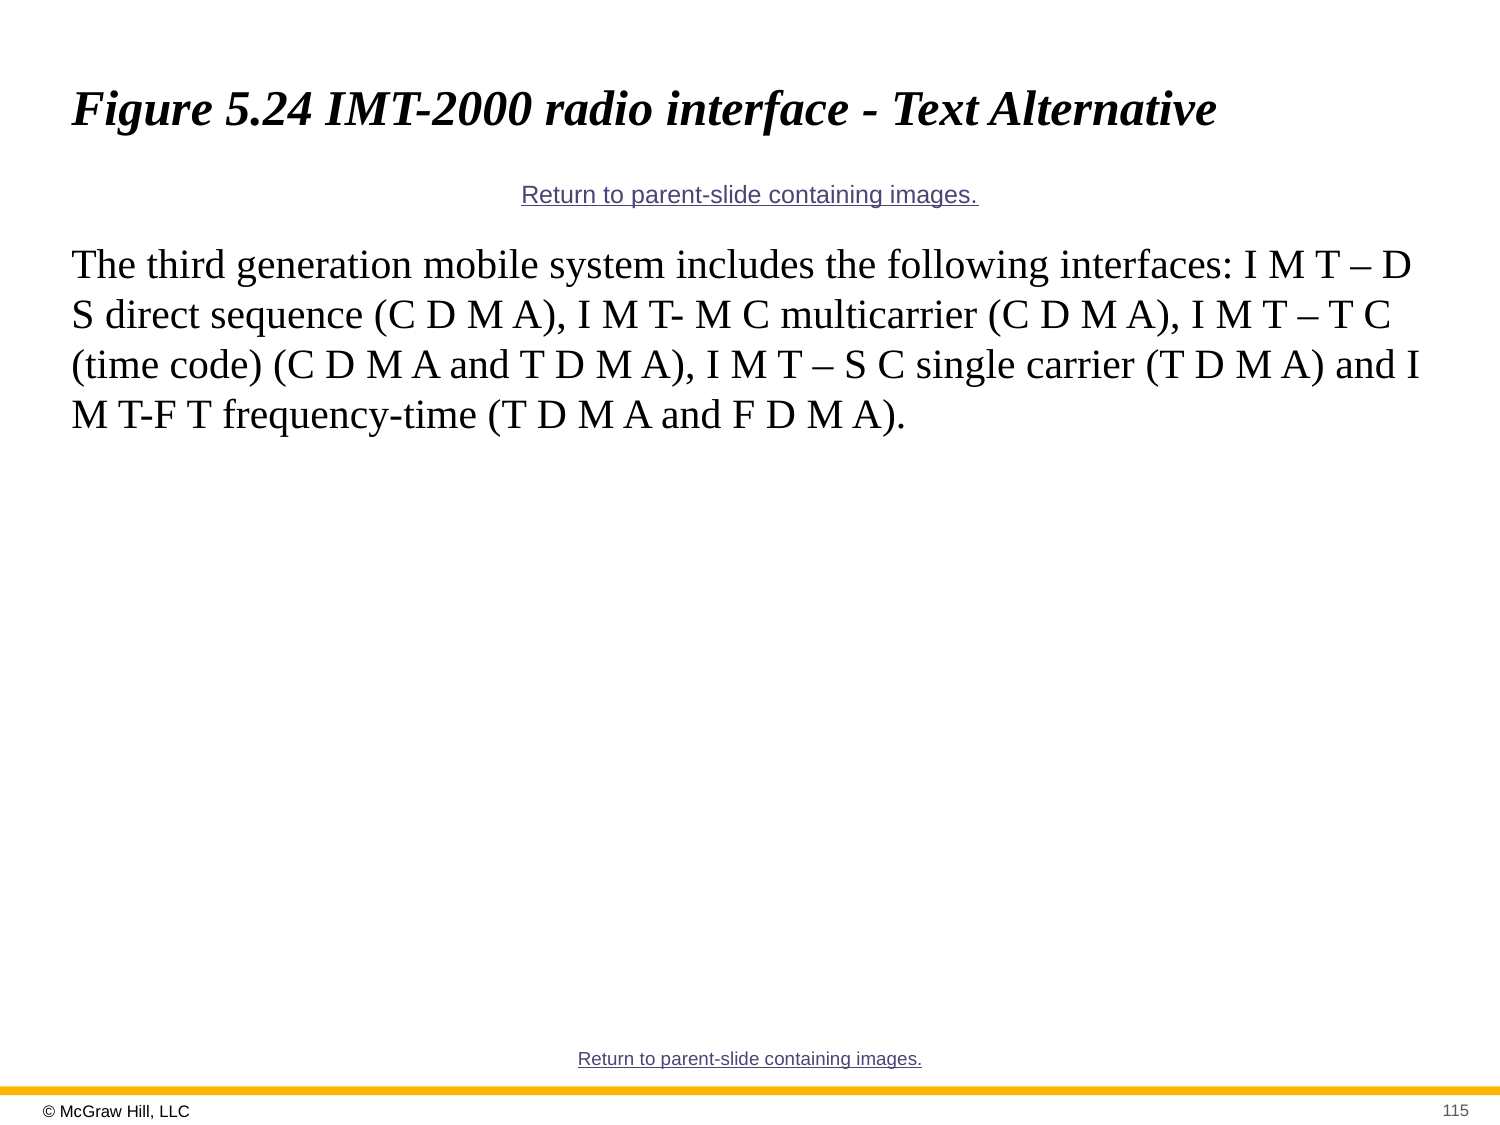

# Figure 5.24 IMT-2000 radio interface - Text Alternative
Return to parent-slide containing images.
The third generation mobile system includes the following interfaces: I M T – D S direct sequence (C D M A), I M T- M C multicarrier (C D M A), I M T – T C (time code) (C D M A and T D M A), I M T – S C single carrier (T D M A) and I M T-F T frequency-time (T D M A and F D M A).
Return to parent-slide containing images.
115